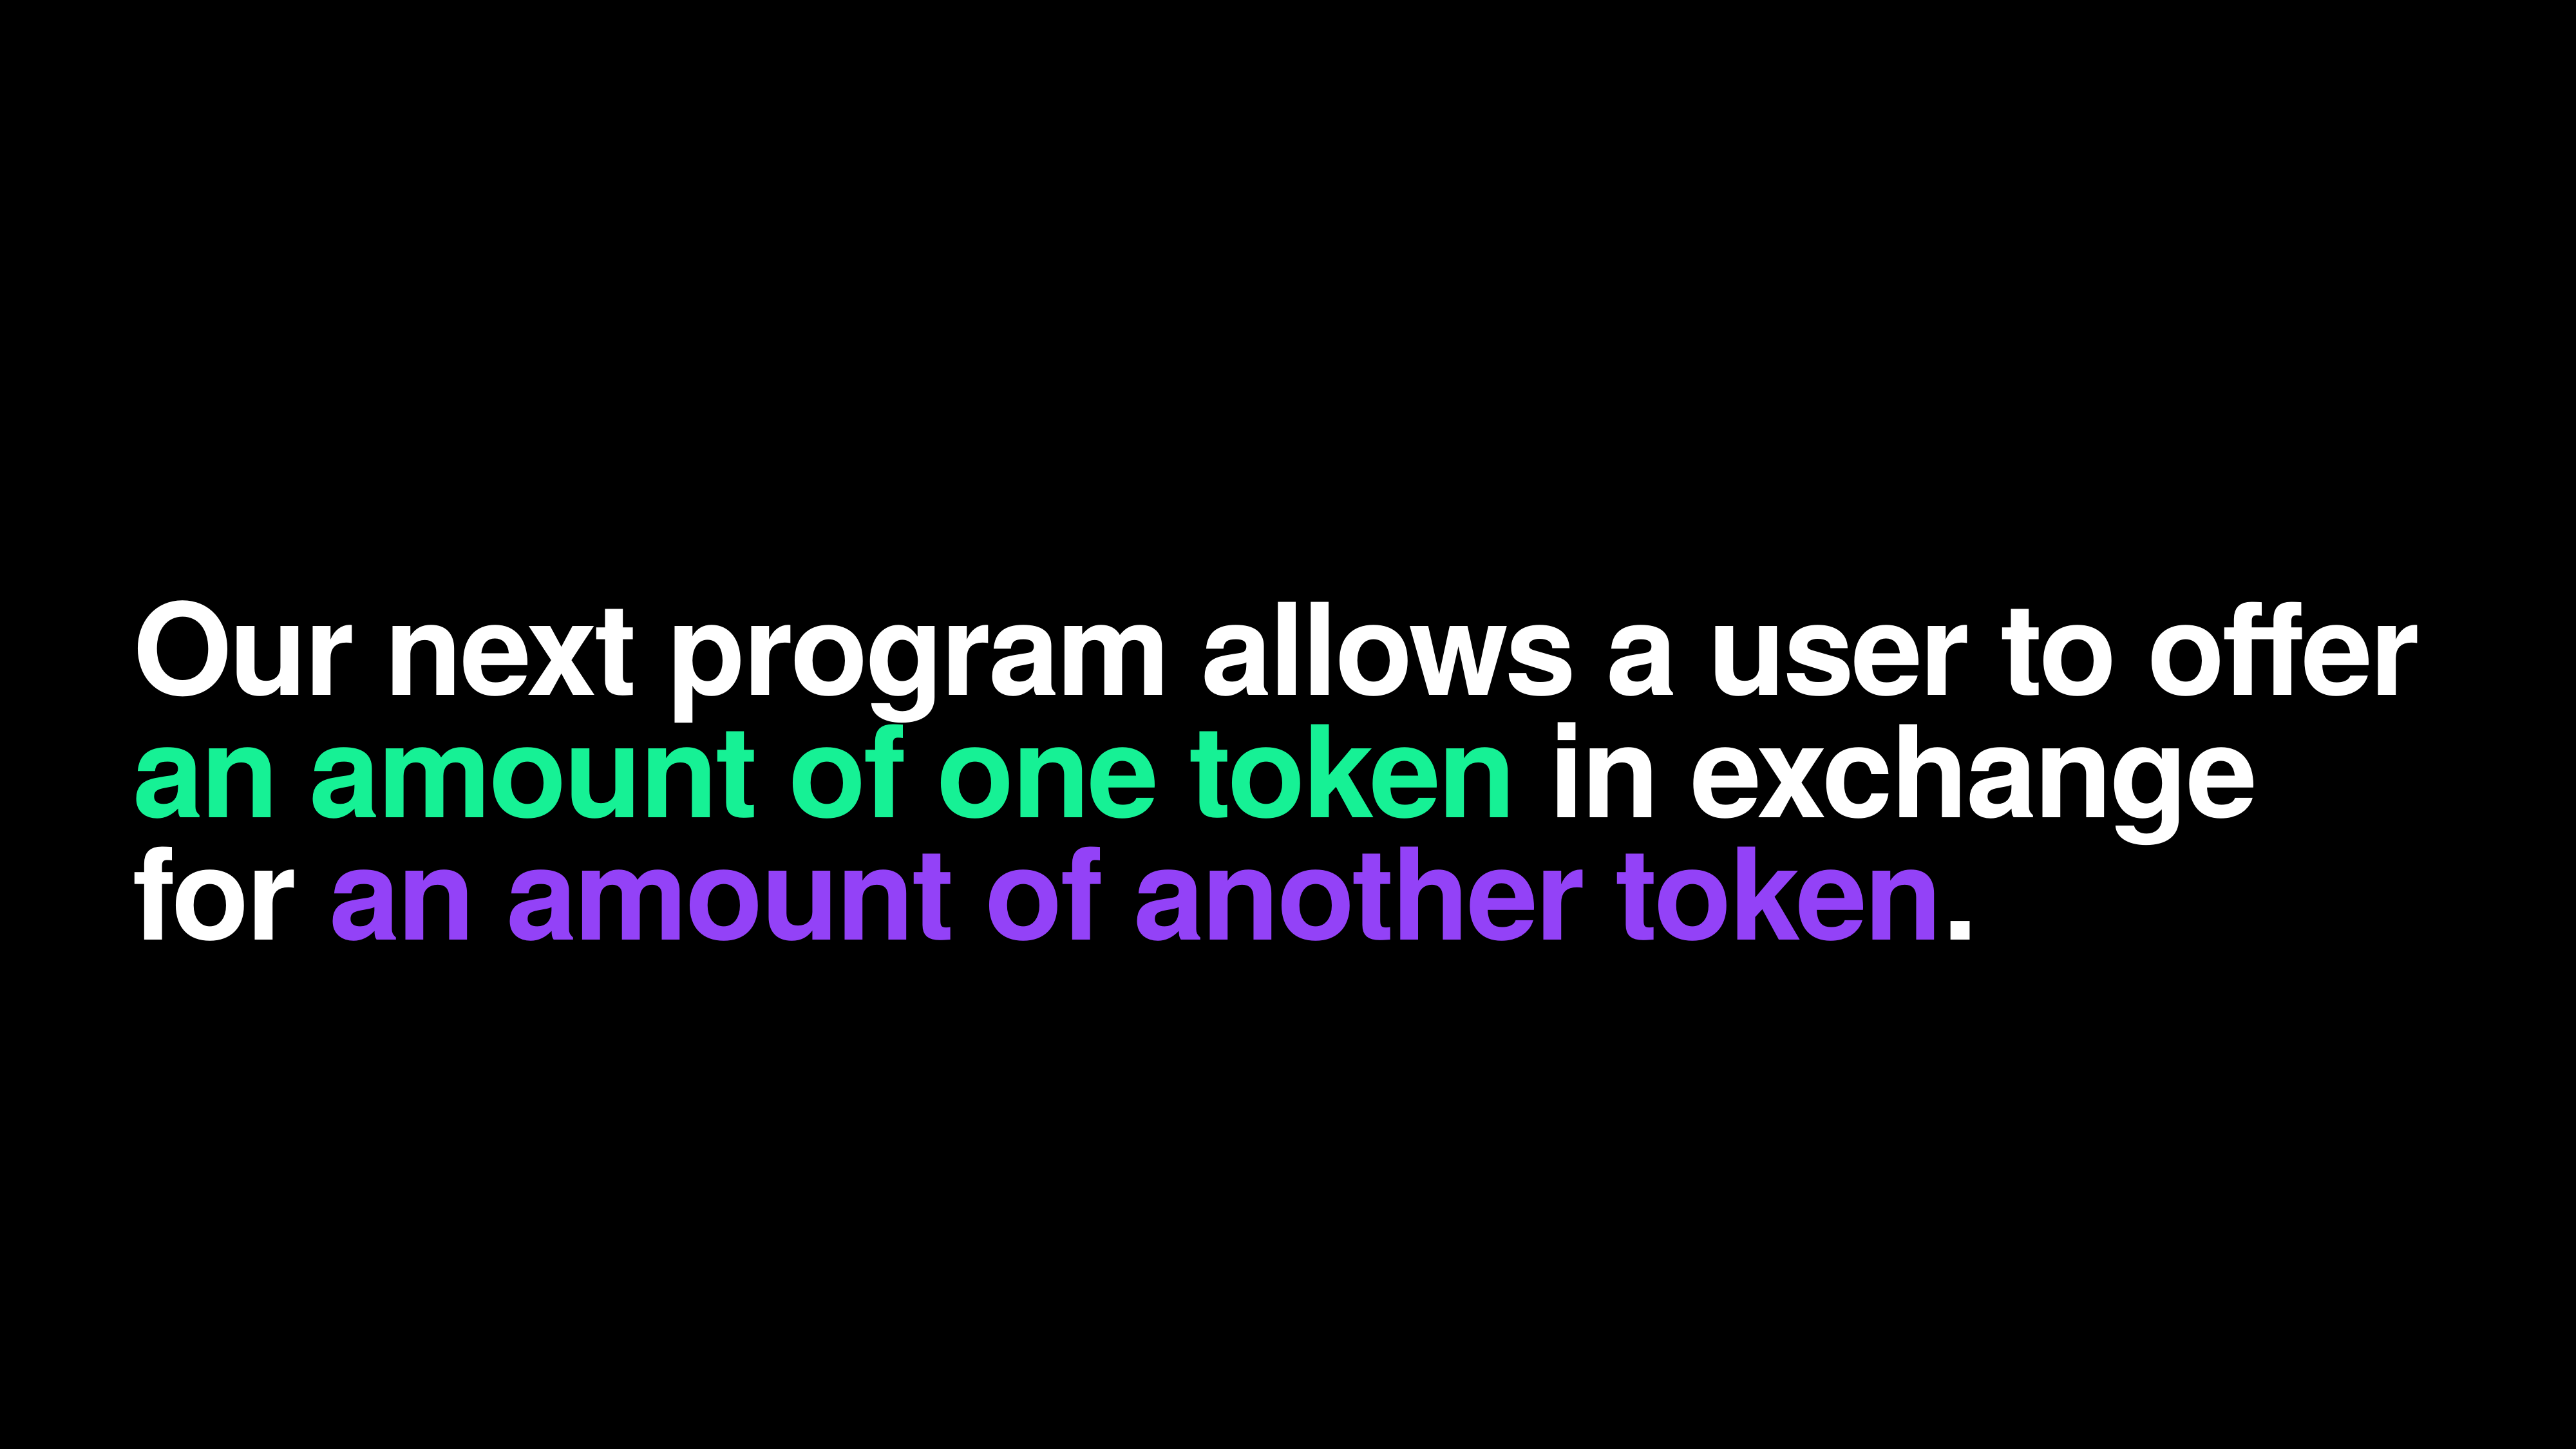

# Our next program allows a user to offer an amount of one token in exchange for an amount of another token.